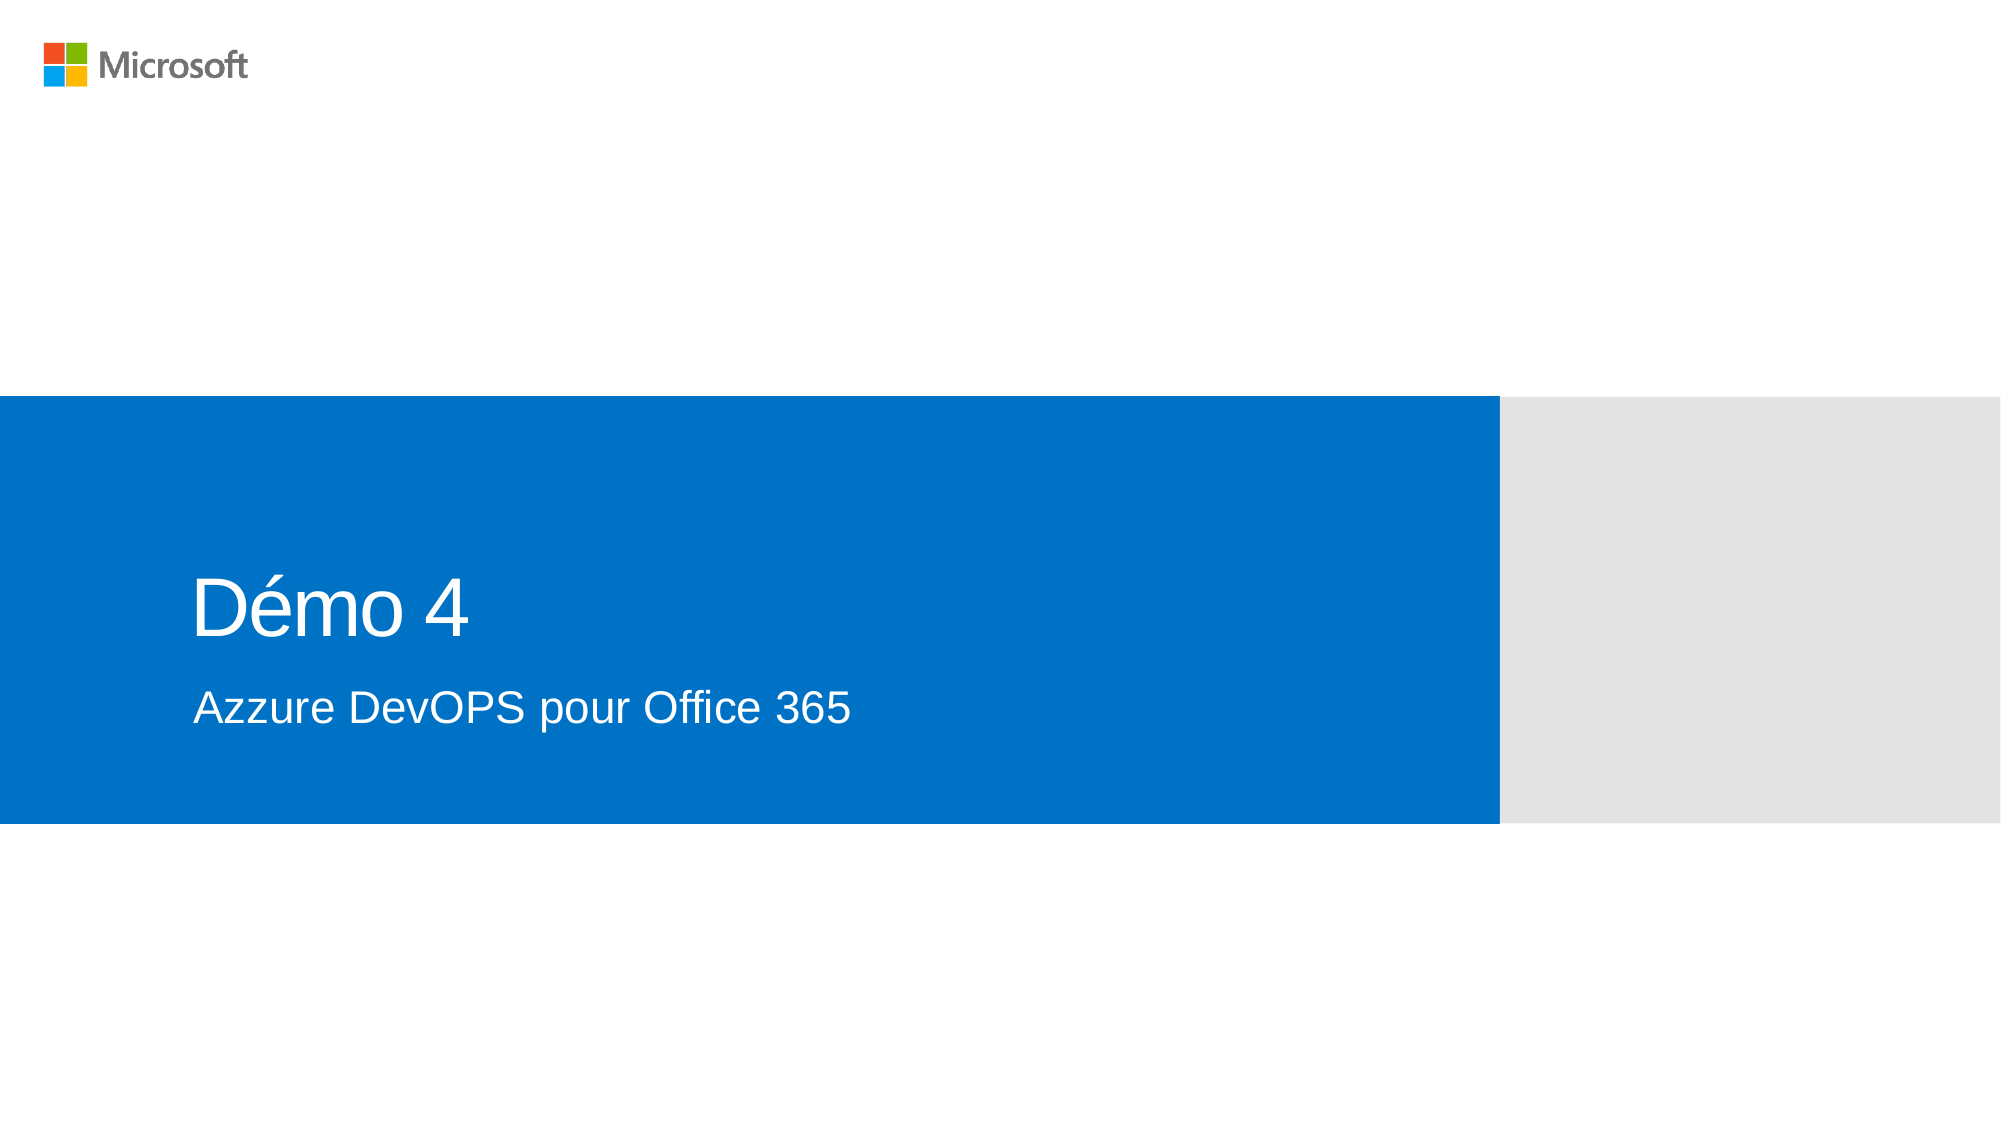

# Démo 4
Azzure DevOPS pour Office 365